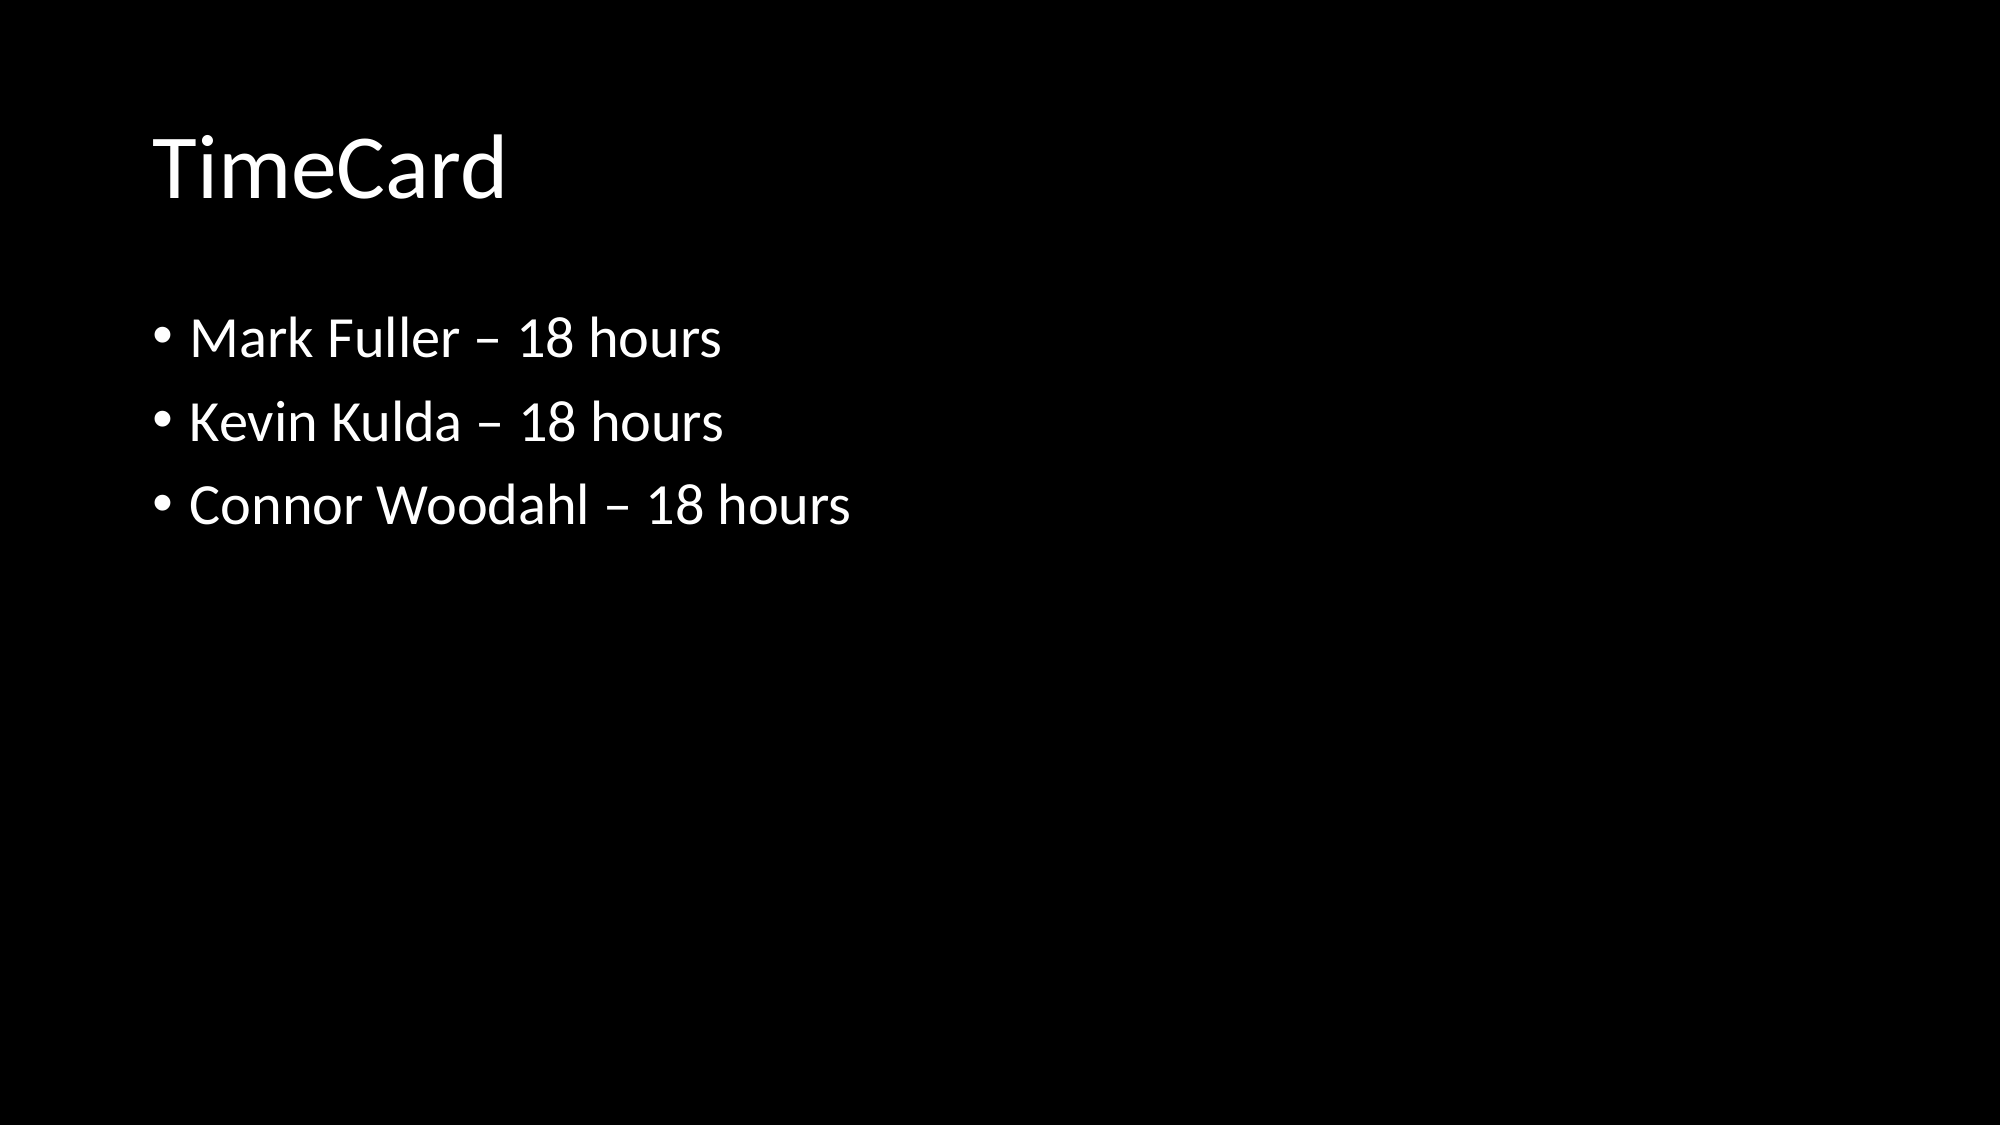

# TimeCard
Mark Fuller – 18 hours
Kevin Kulda – 18 hours
Connor Woodahl – 18 hours